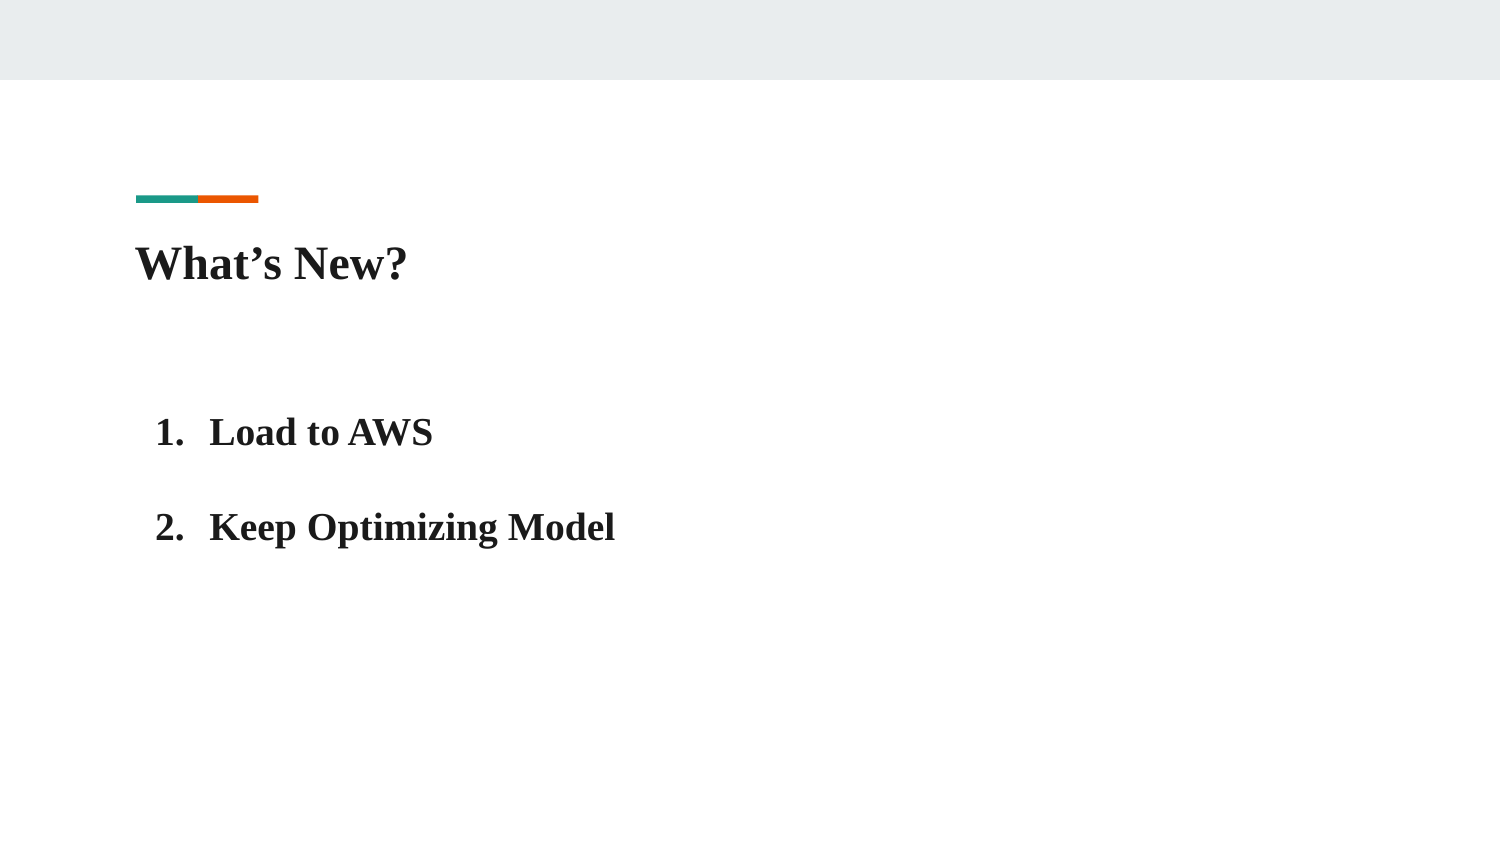

# What’s New?
Load to AWS
Keep Optimizing Model